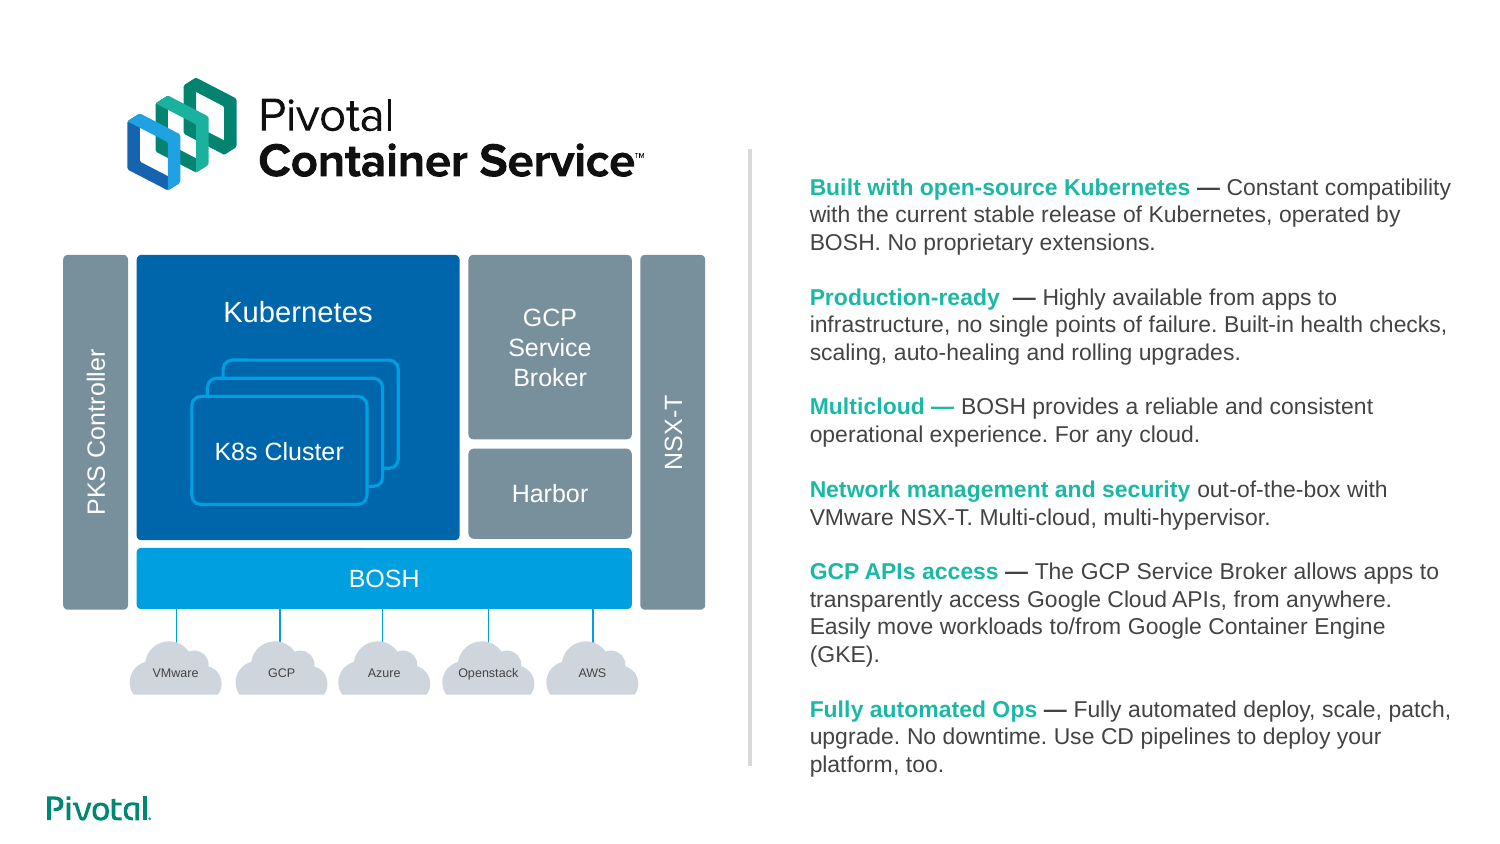

Built with open-source Kubernetes — Constant compatibility with the current stable release of Kubernetes, operated by BOSH. No proprietary extensions.
Production-ready  — Highly available from apps to infrastructure, no single points of failure. Built-in health checks, scaling, auto-healing and rolling upgrades.
Multicloud — BOSH provides a reliable and consistent operational experience. For any cloud.

Network management and security out-of-the-box with VMware NSX-T. Multi-cloud, multi-hypervisor.

GCP APIs access — The GCP Service Broker allows apps to transparently access Google Cloud APIs, from anywhere. Easily move workloads to/from Google Container Engine (GKE).
Fully automated Ops — Fully automated deploy, scale, patch, upgrade. No downtime. Use CD pipelines to deploy your platform, too.

GCP
Service
Broker
Kubernetes
K8s Cluster
K8s Cluster
K8s Cluster
PKS Controller
NSX-T
Harbor
BOSH
VMware
GCP
Azure
Openstack
AWS